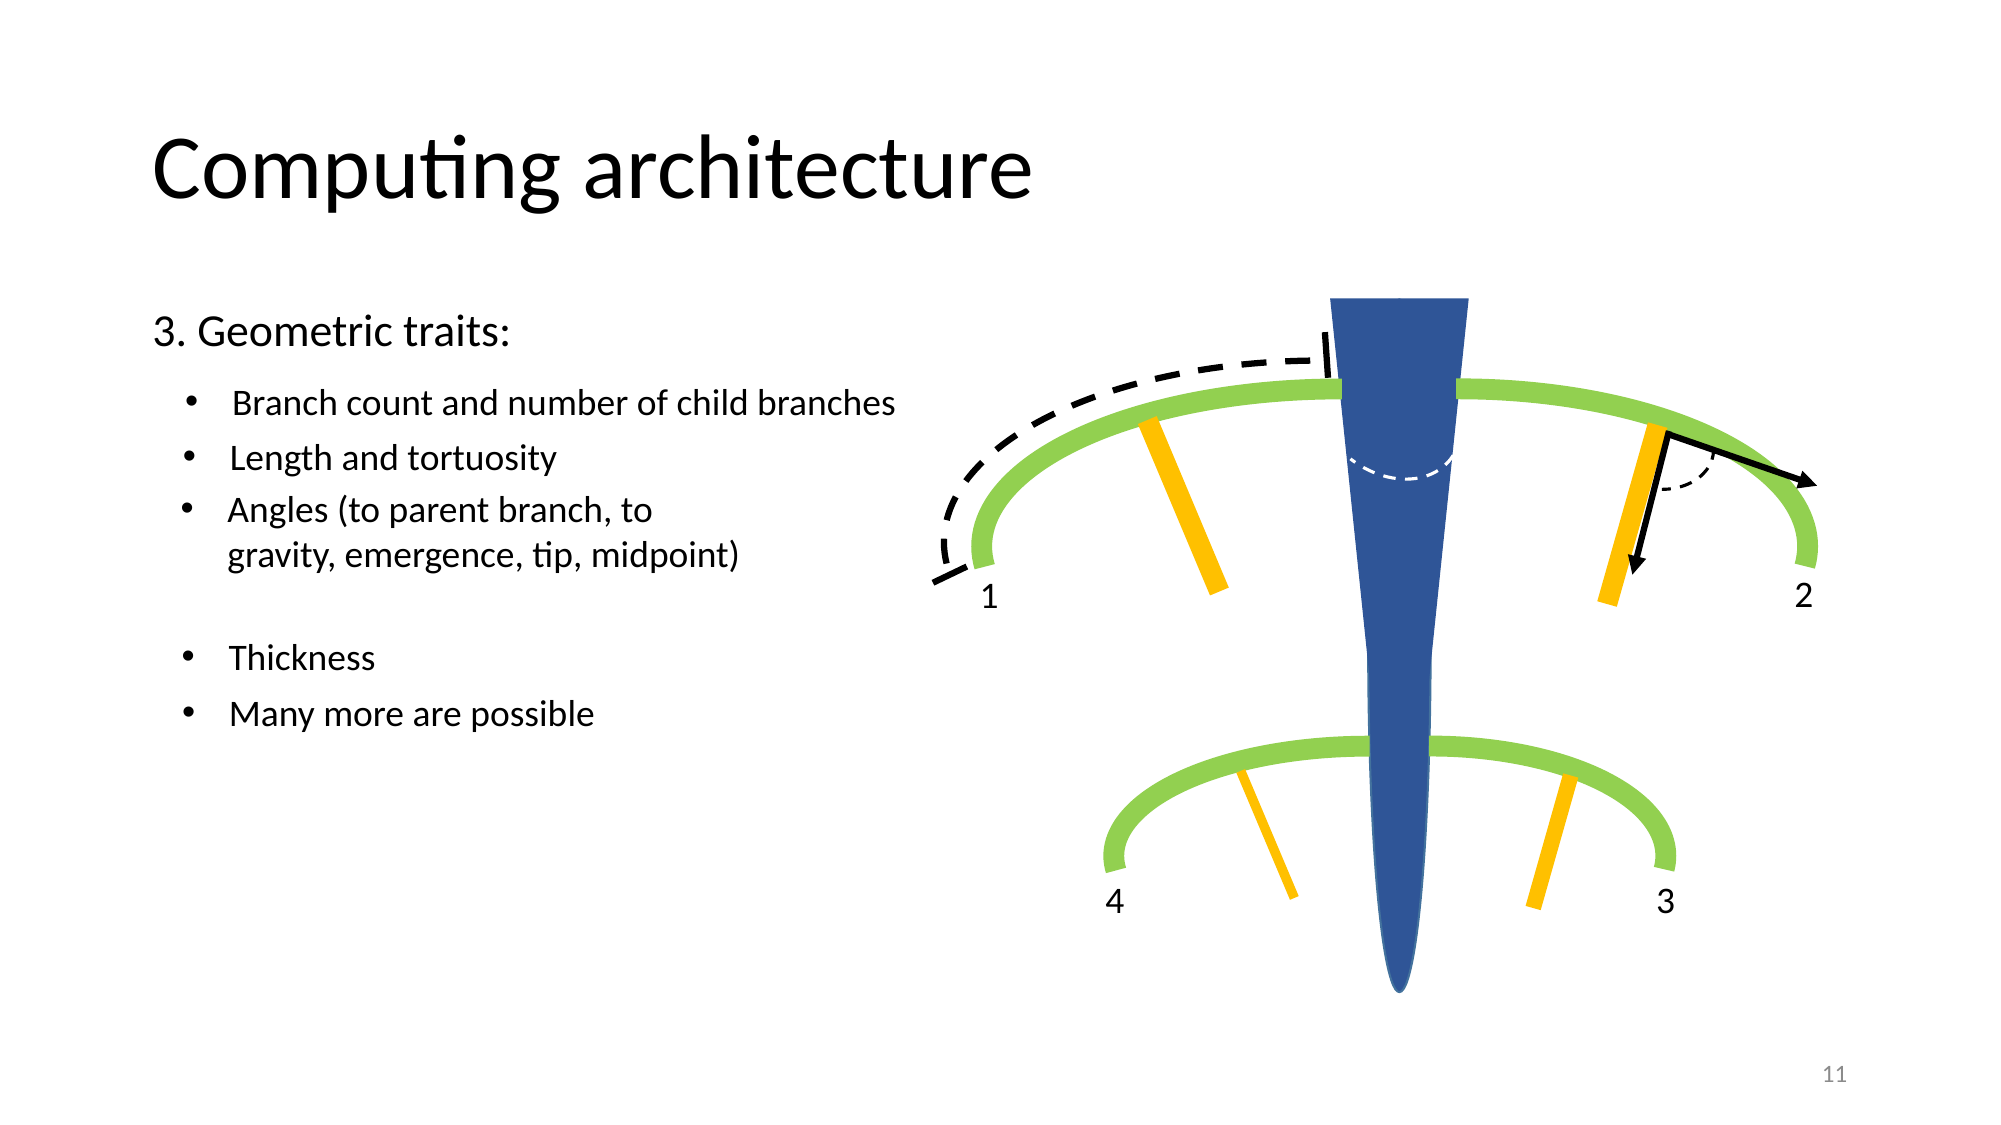

# Computing architecture

3. Geometric traits:

Branch count and number of child branches

Length and tortuosity

Angles (to parent branch, to gravity, emergence, tip, midpoint)

2
1

Thickness

Many more are possible

4
3
11